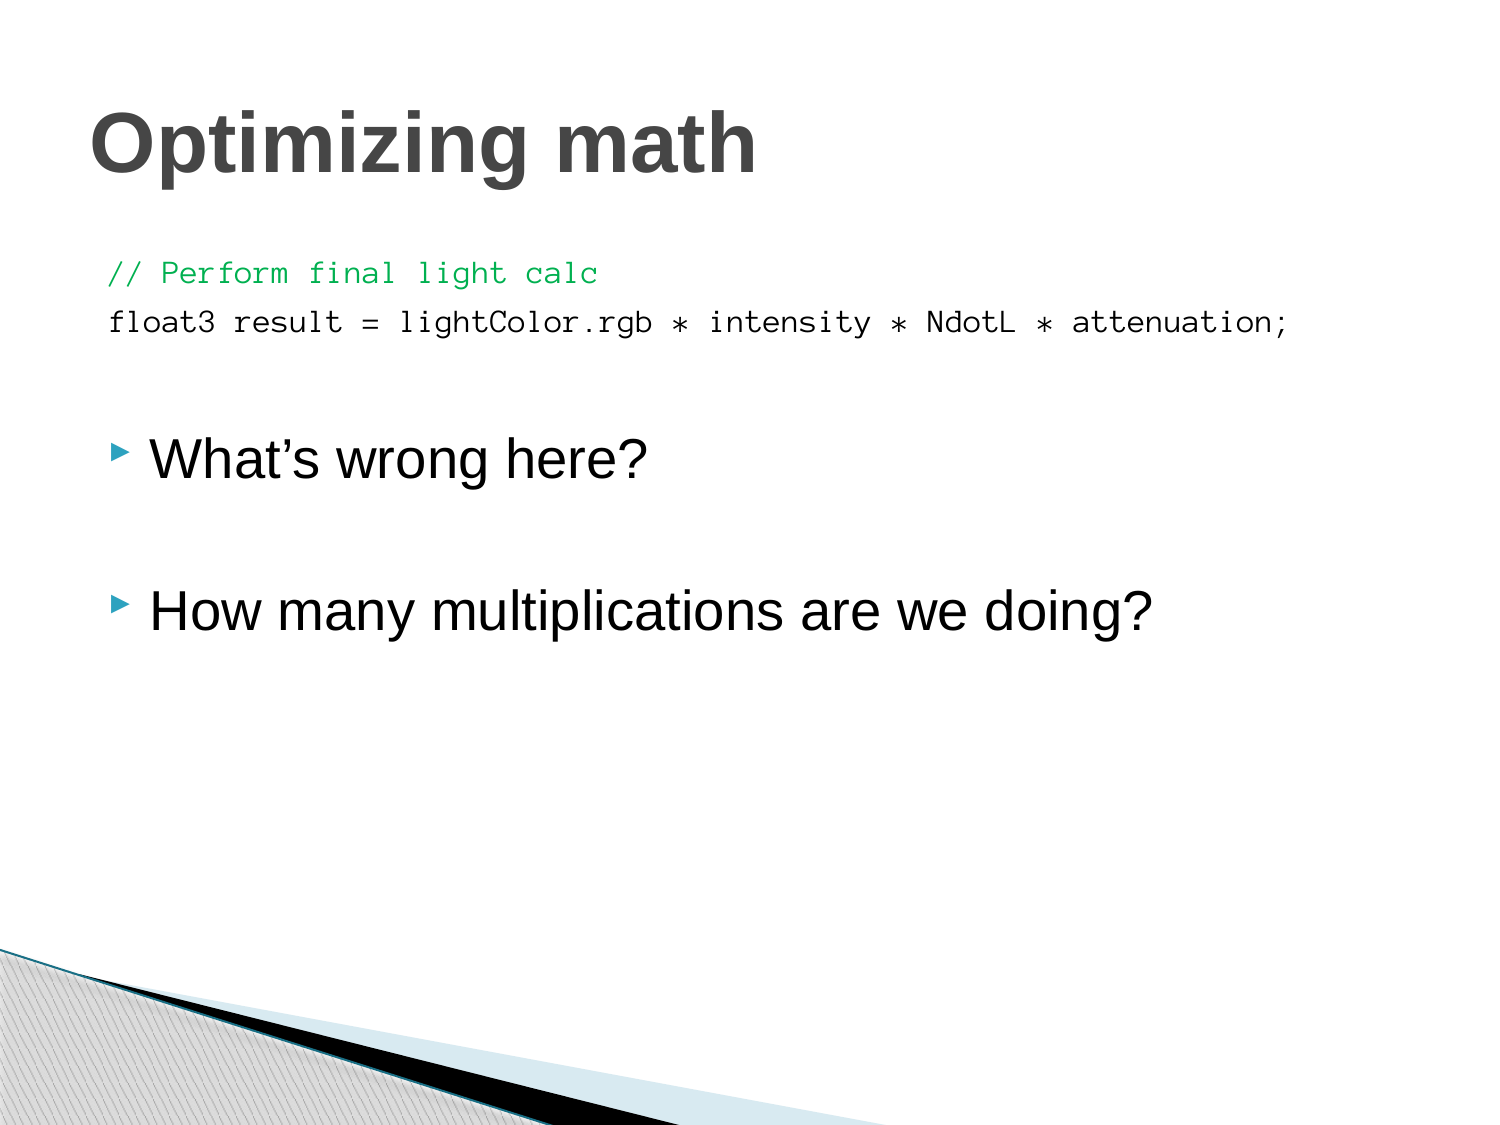

# Optimizing math
// Perform final light calc
float3 result = lightColor.rgb * intensity * NdotL * attenuation;

What’s wrong here?

How many multiplications are we doing?